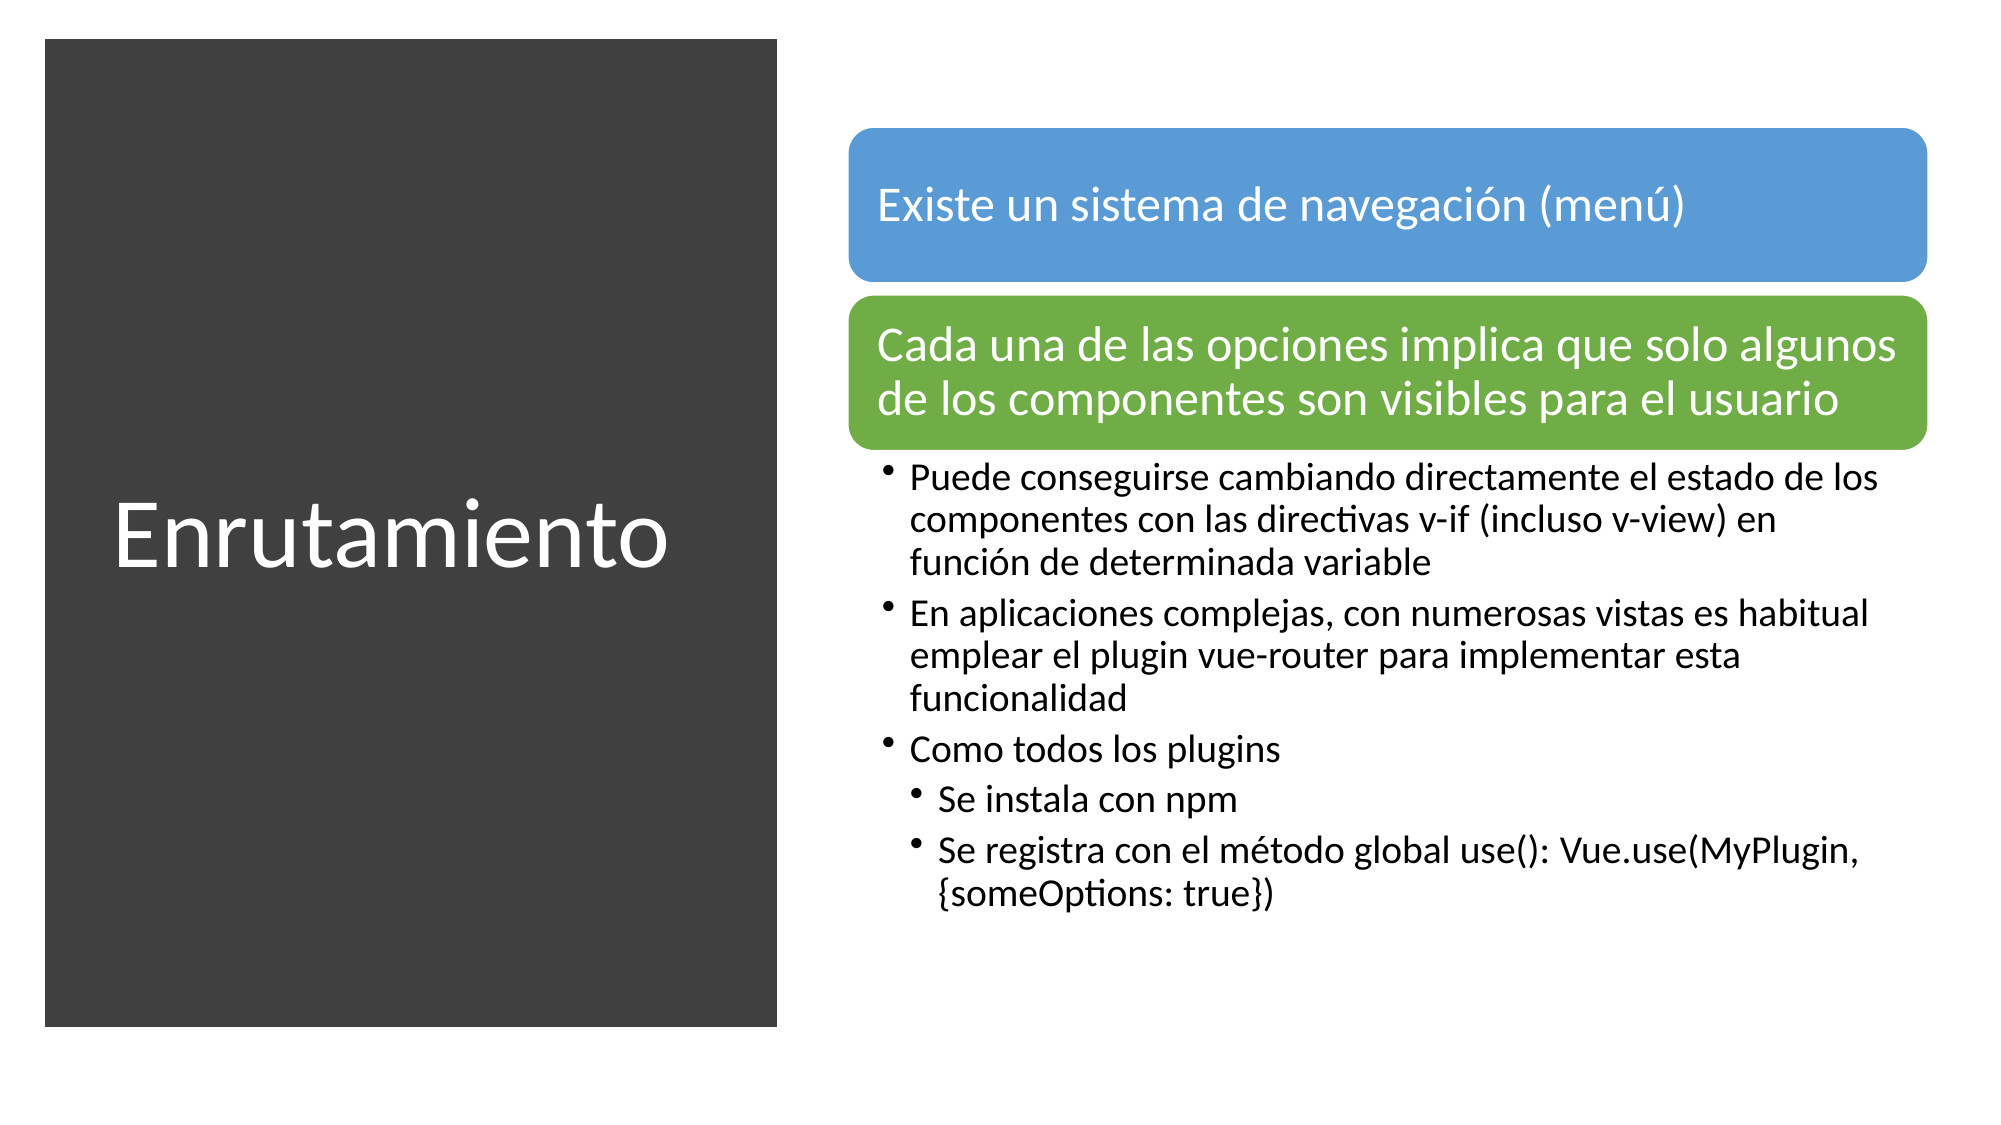

Existe un sistema de navegación (menú)
Cada una de las opciones implica que solo algunos de los componentes son visibles para el usuario
Puede conseguirse cambiando directamente el estado de los componentes con las directivas v-if (incluso v-view) en función de determinada variable
En aplicaciones complejas, con numerosas vistas es habitual emplear el plugin vue-router para implementar esta funcionalidad
Como todos los plugins
Se instala con npm
Se registra con el método global use(): Vue.use(MyPlugin, {someOptions: true})
# Enrutamiento